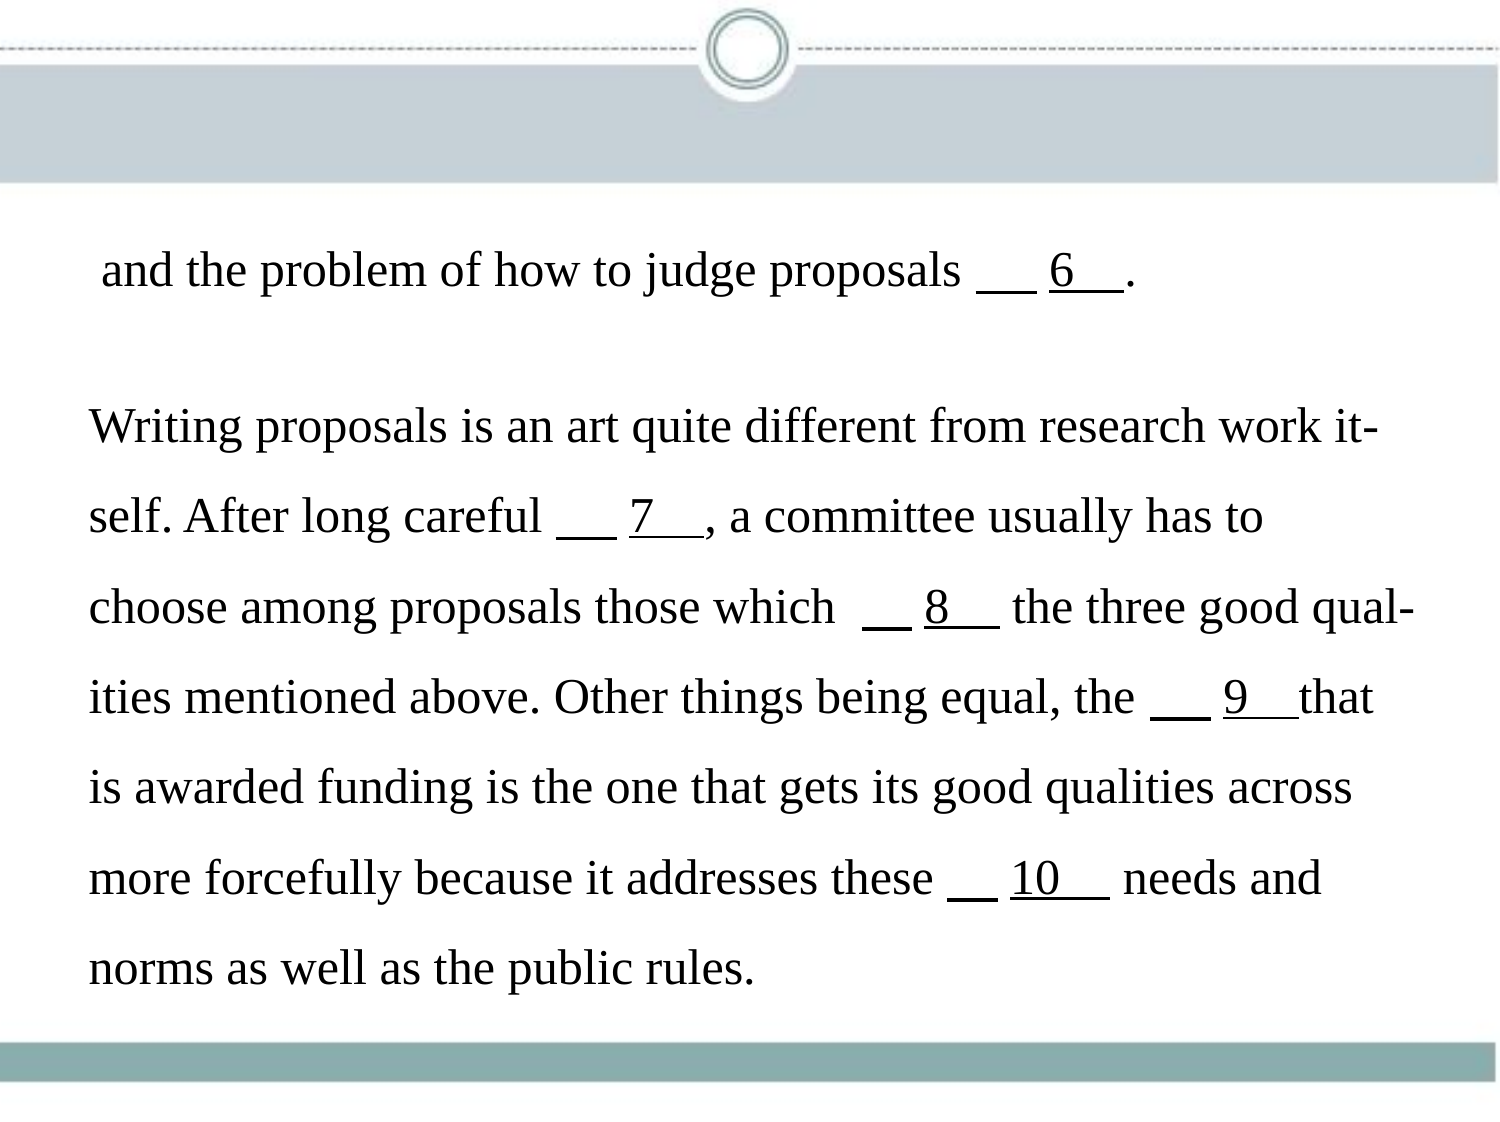

and the problem of how to judge proposals　 6    .
Writing proposals is an art quite different from research work it-
self. After long careful　 7    , a committee usually has to
choose among proposals those which 　8     the three good qual-
ities mentioned above. Other things being equal, the　 9    that
is awarded funding is the one that gets its good qualities across
more forcefully because it addresses these　10     needs and
norms as well as the public rules.